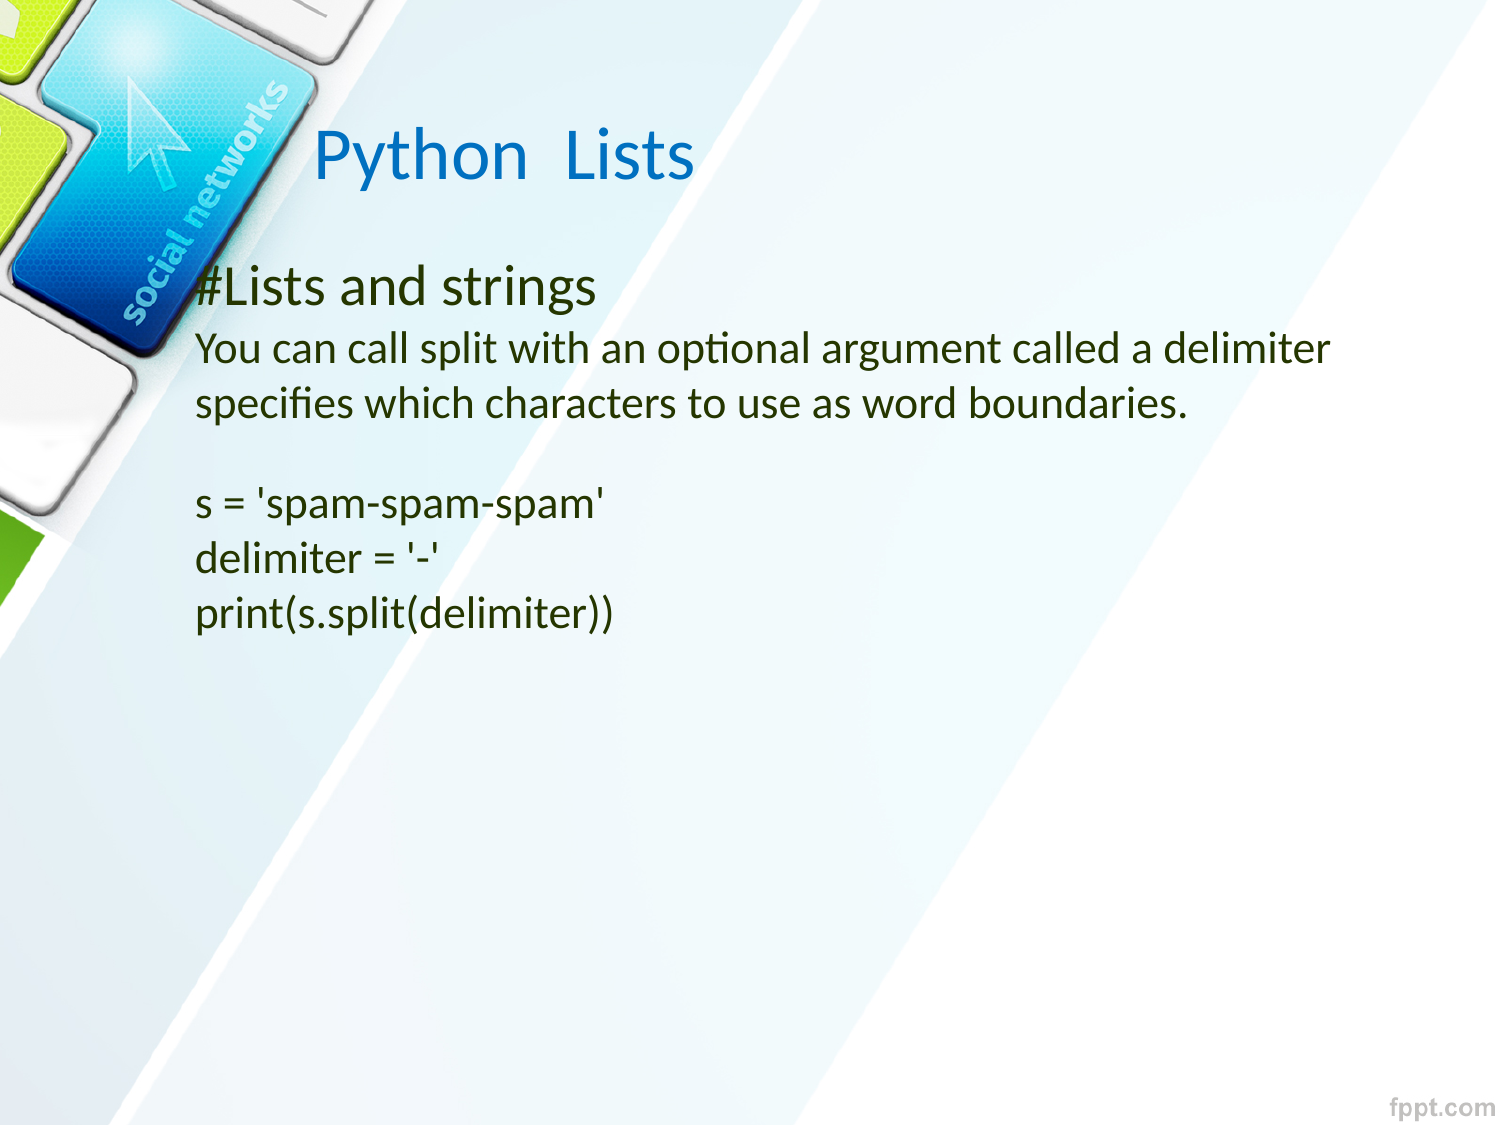

Python  Lists
#Lists and strings
You can call split with an optional argument called a delimiter specifies which characters to use as word boundaries.

s = 'spam-spam-spam'
delimiter = '-'
print(s.split(delimiter))